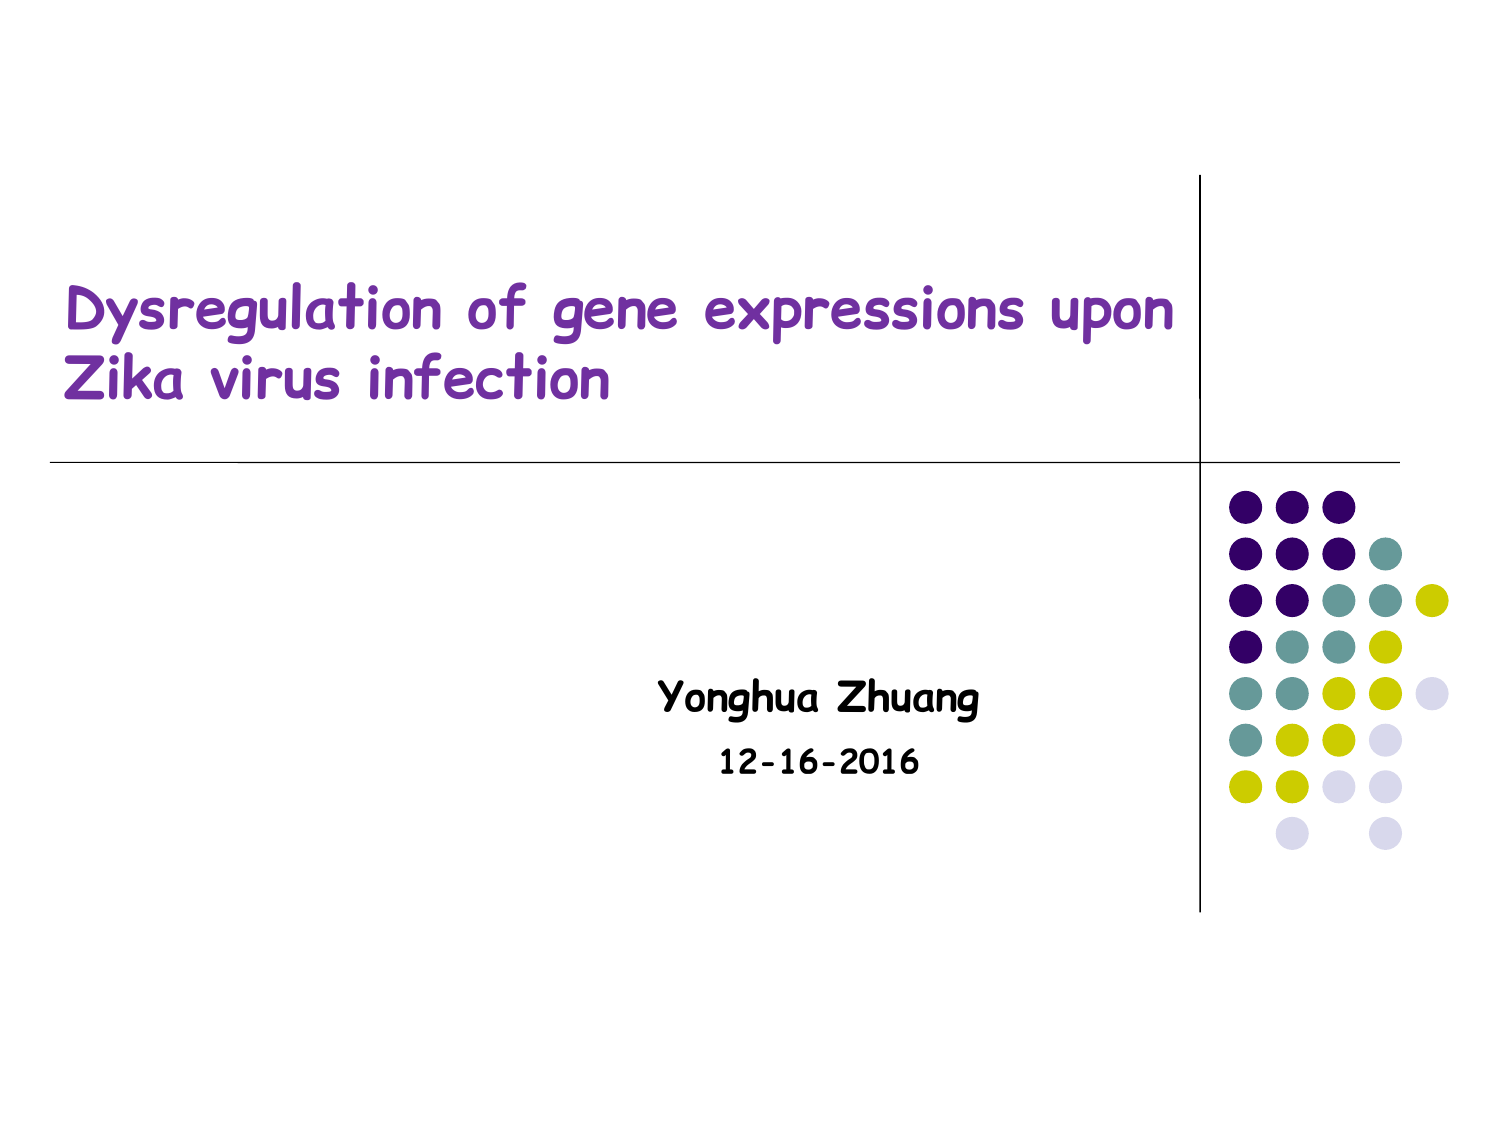

Dysregulation of gene expressions upon Zika virus infection

Yonghua Zhuang
12-16-2016